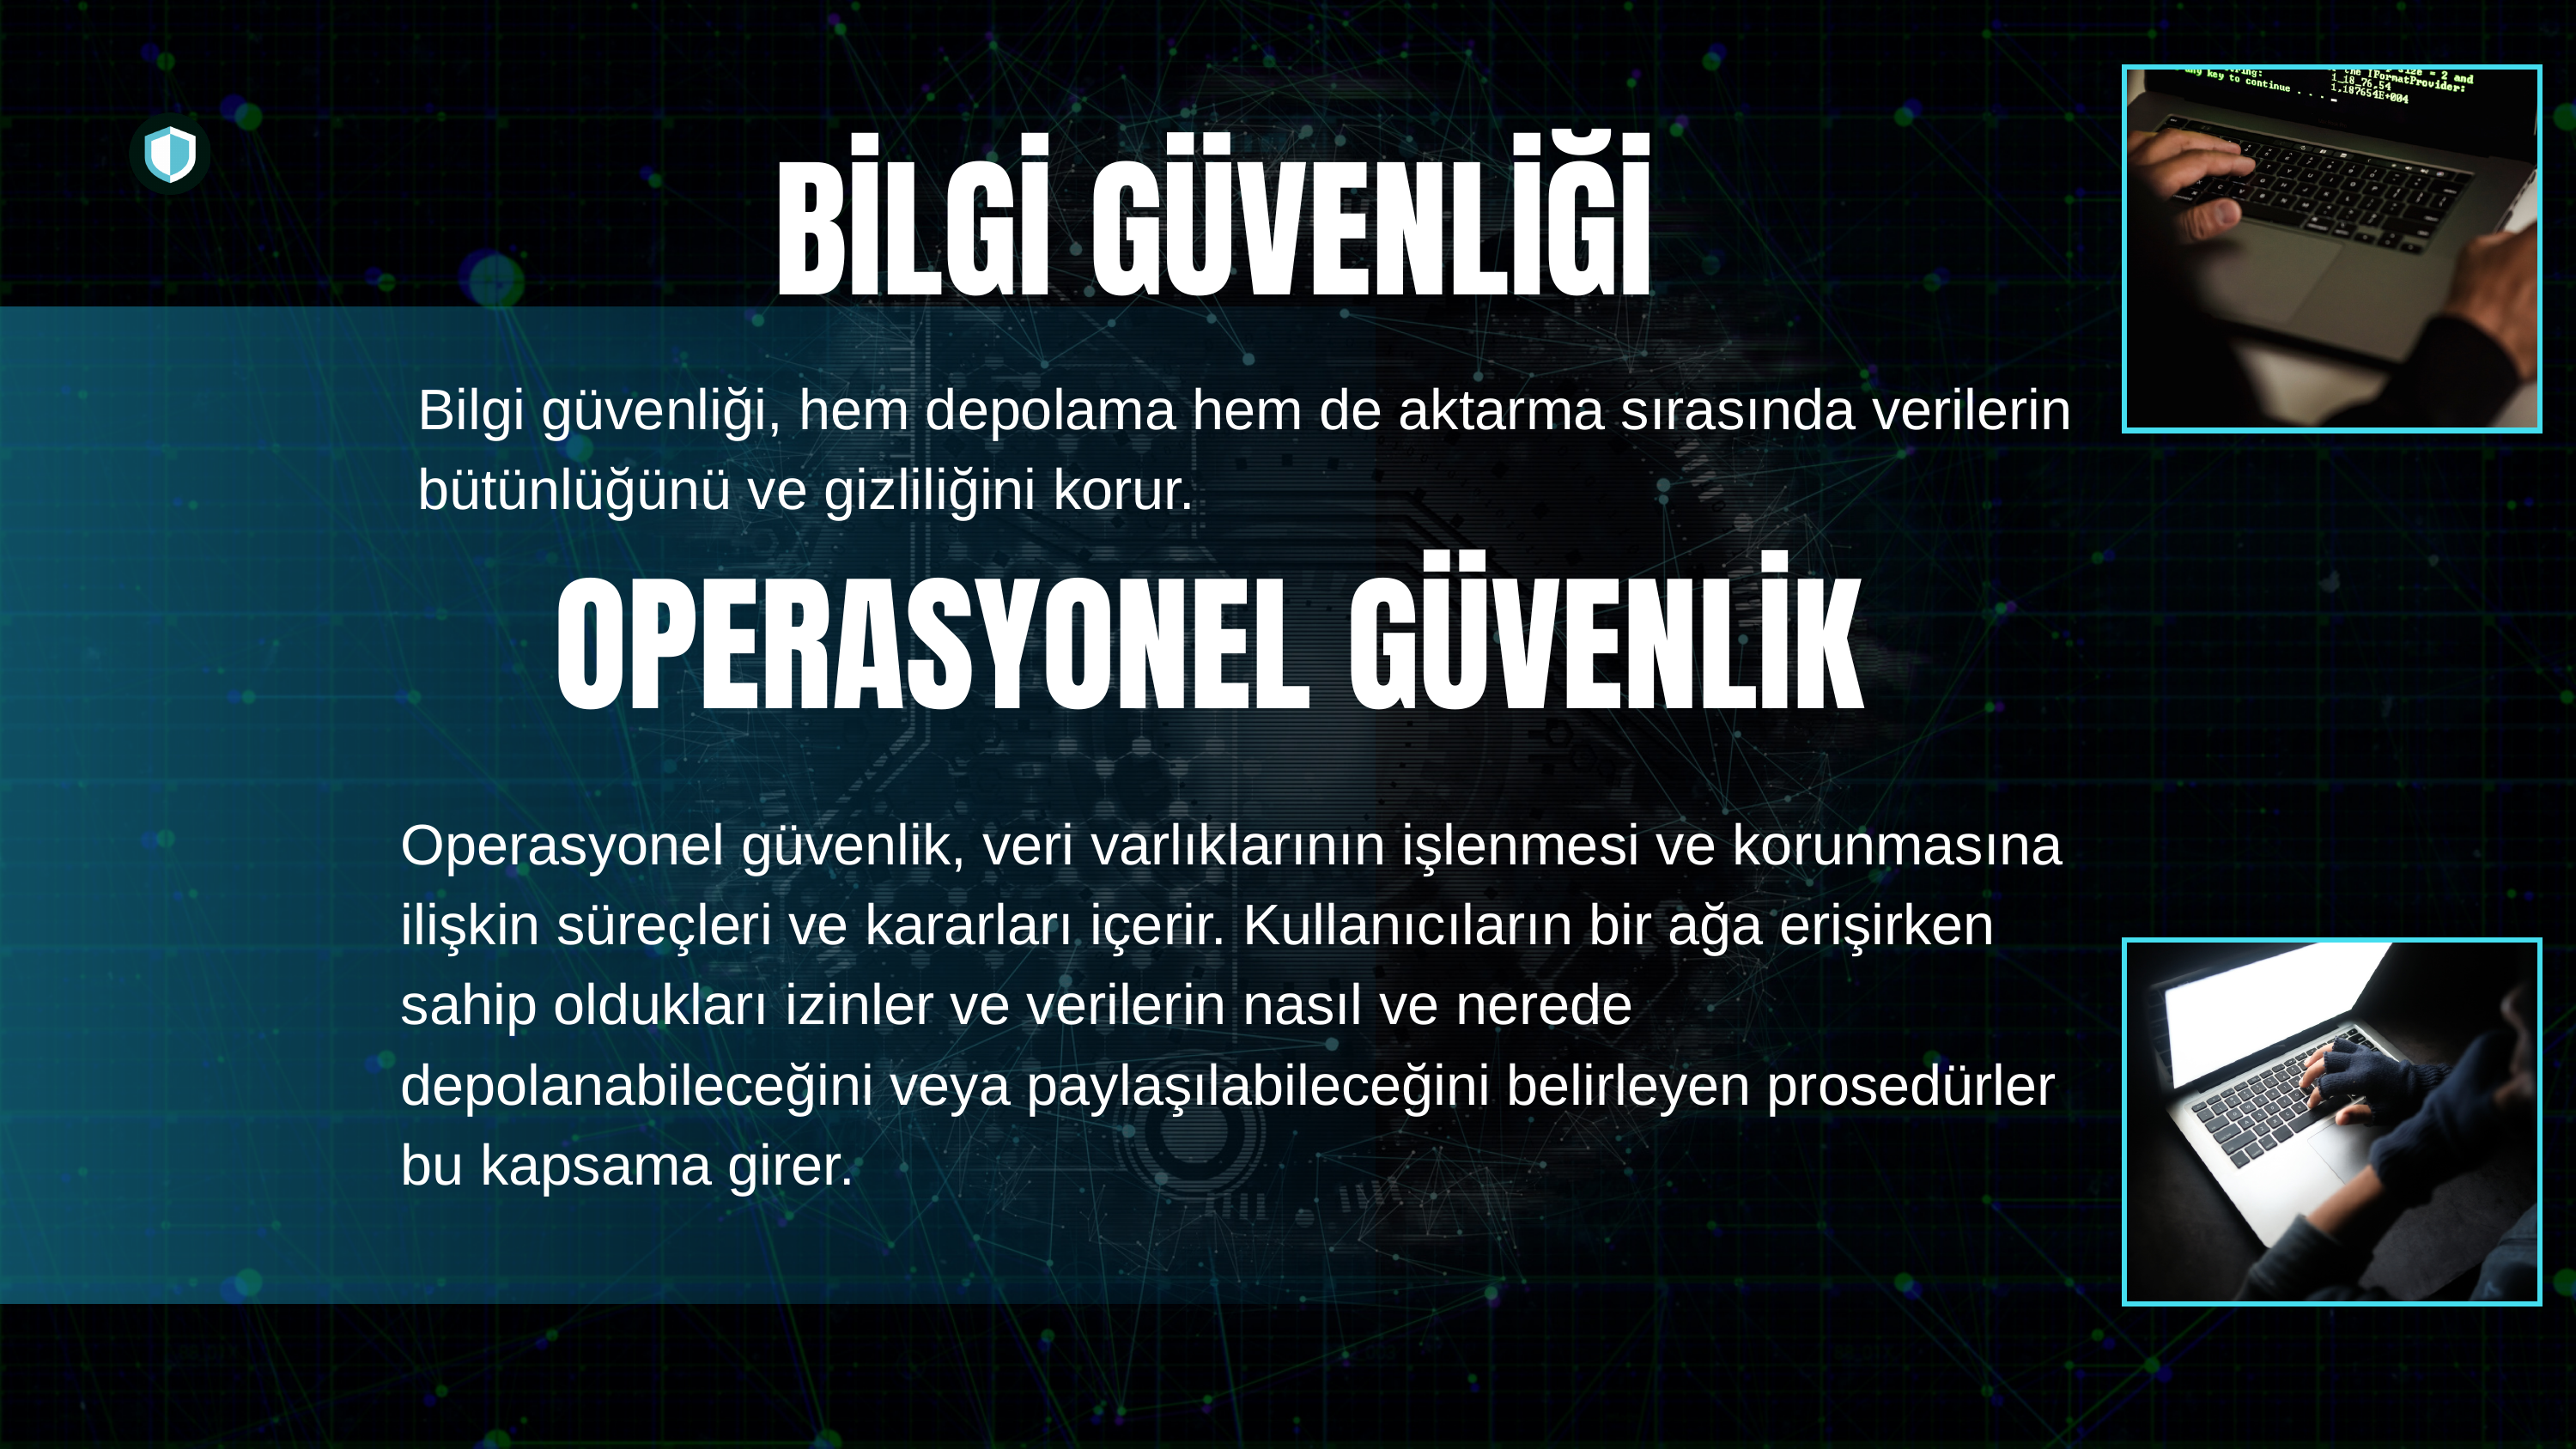

BİLGİ GÜVENLİĞİ

Bilgi güvenliği, hem depolama hem de aktarma sırasında verilerin bütünlüğünü ve gizliliğini korur.

OPERASYONEL GÜVENLİK
Operasyonel güvenlik, veri varlıklarının işlenmesi ve korunmasına ilişkin süreçleri ve kararları içerir. Kullanıcıların bir ağa erişirken sahip oldukları izinler ve verilerin nasıl ve nerede depolanabileceğini veya paylaşılabileceğini belirleyen prosedürler bu kapsama girer.